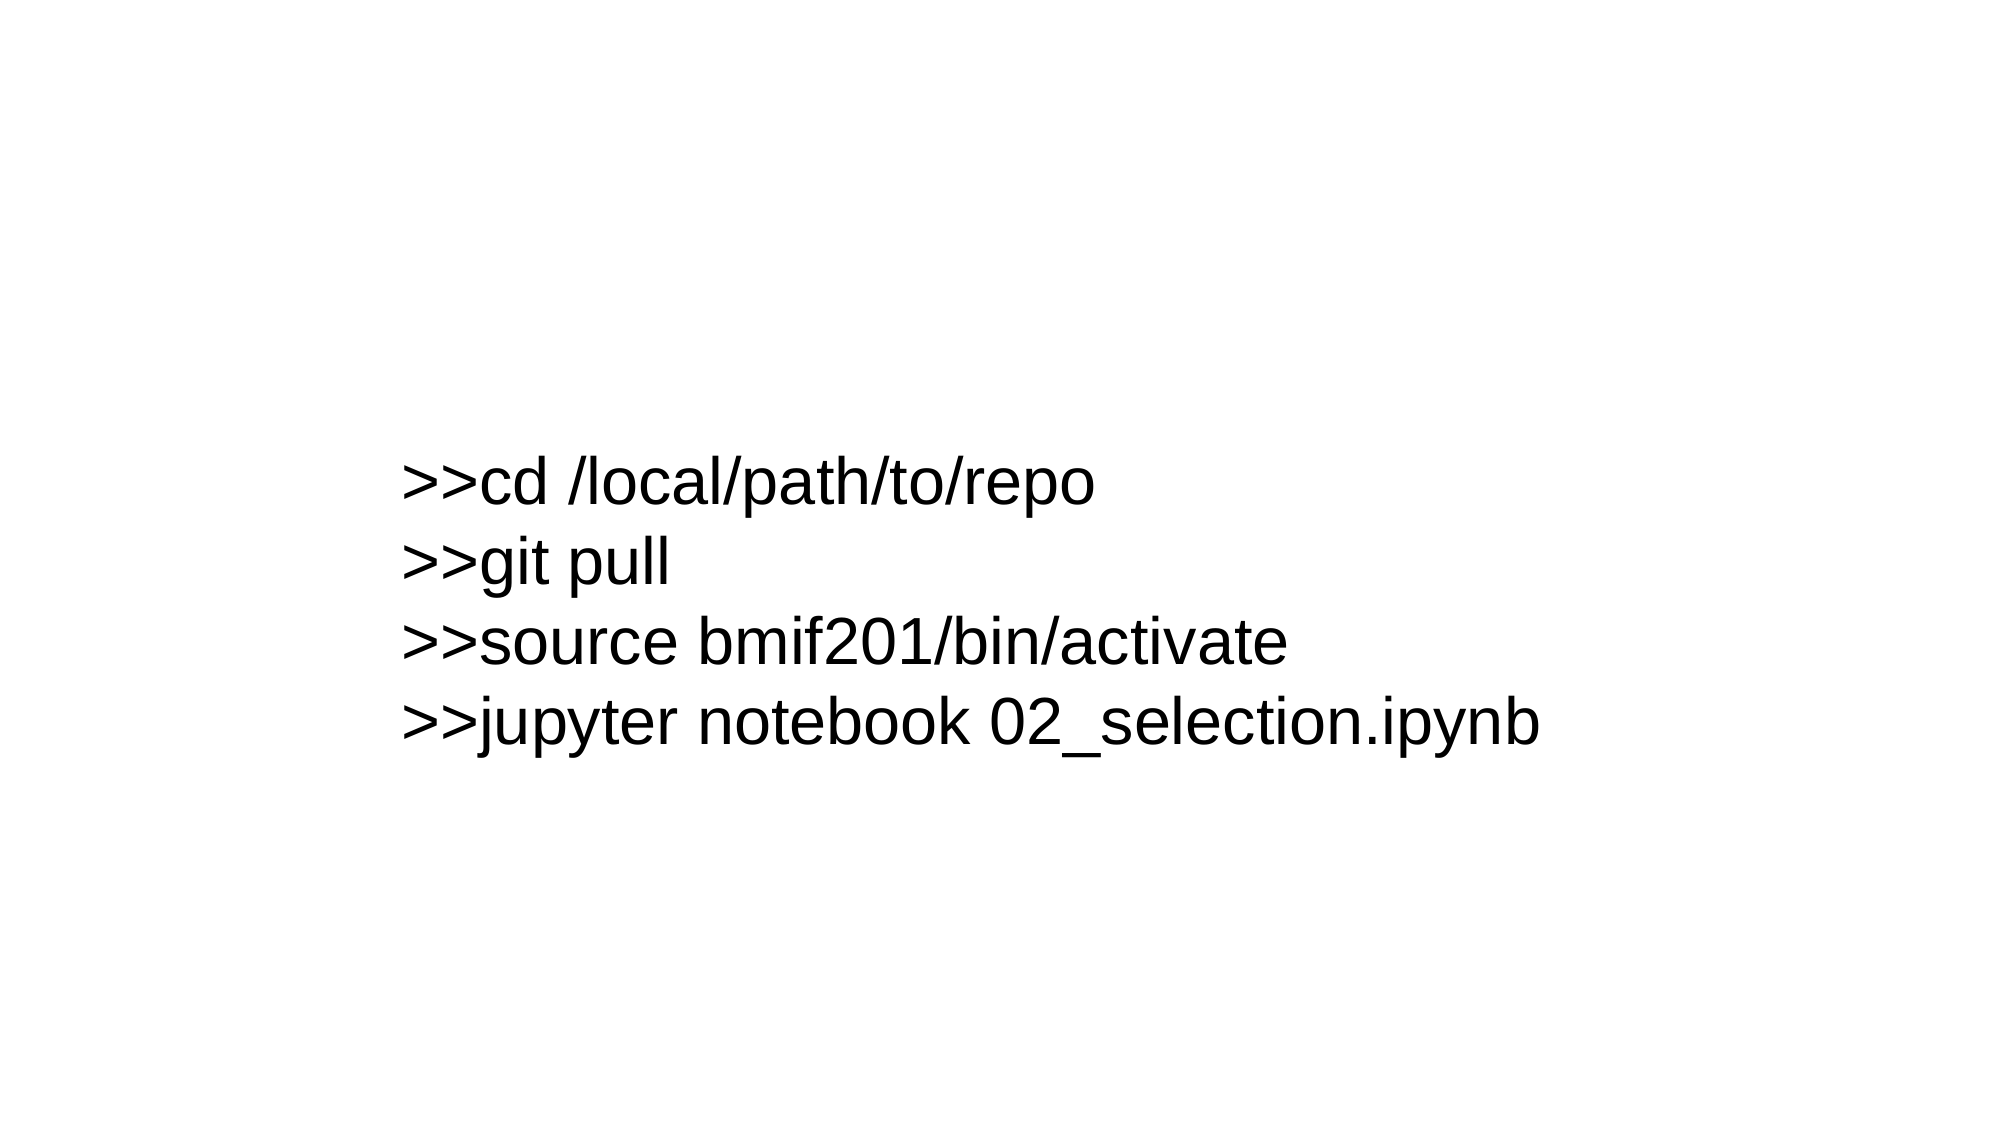

>>cd /local/path/to/repo
>>git pull
>>source bmif201/bin/activate
>>jupyter notebook 02_selection.ipynb